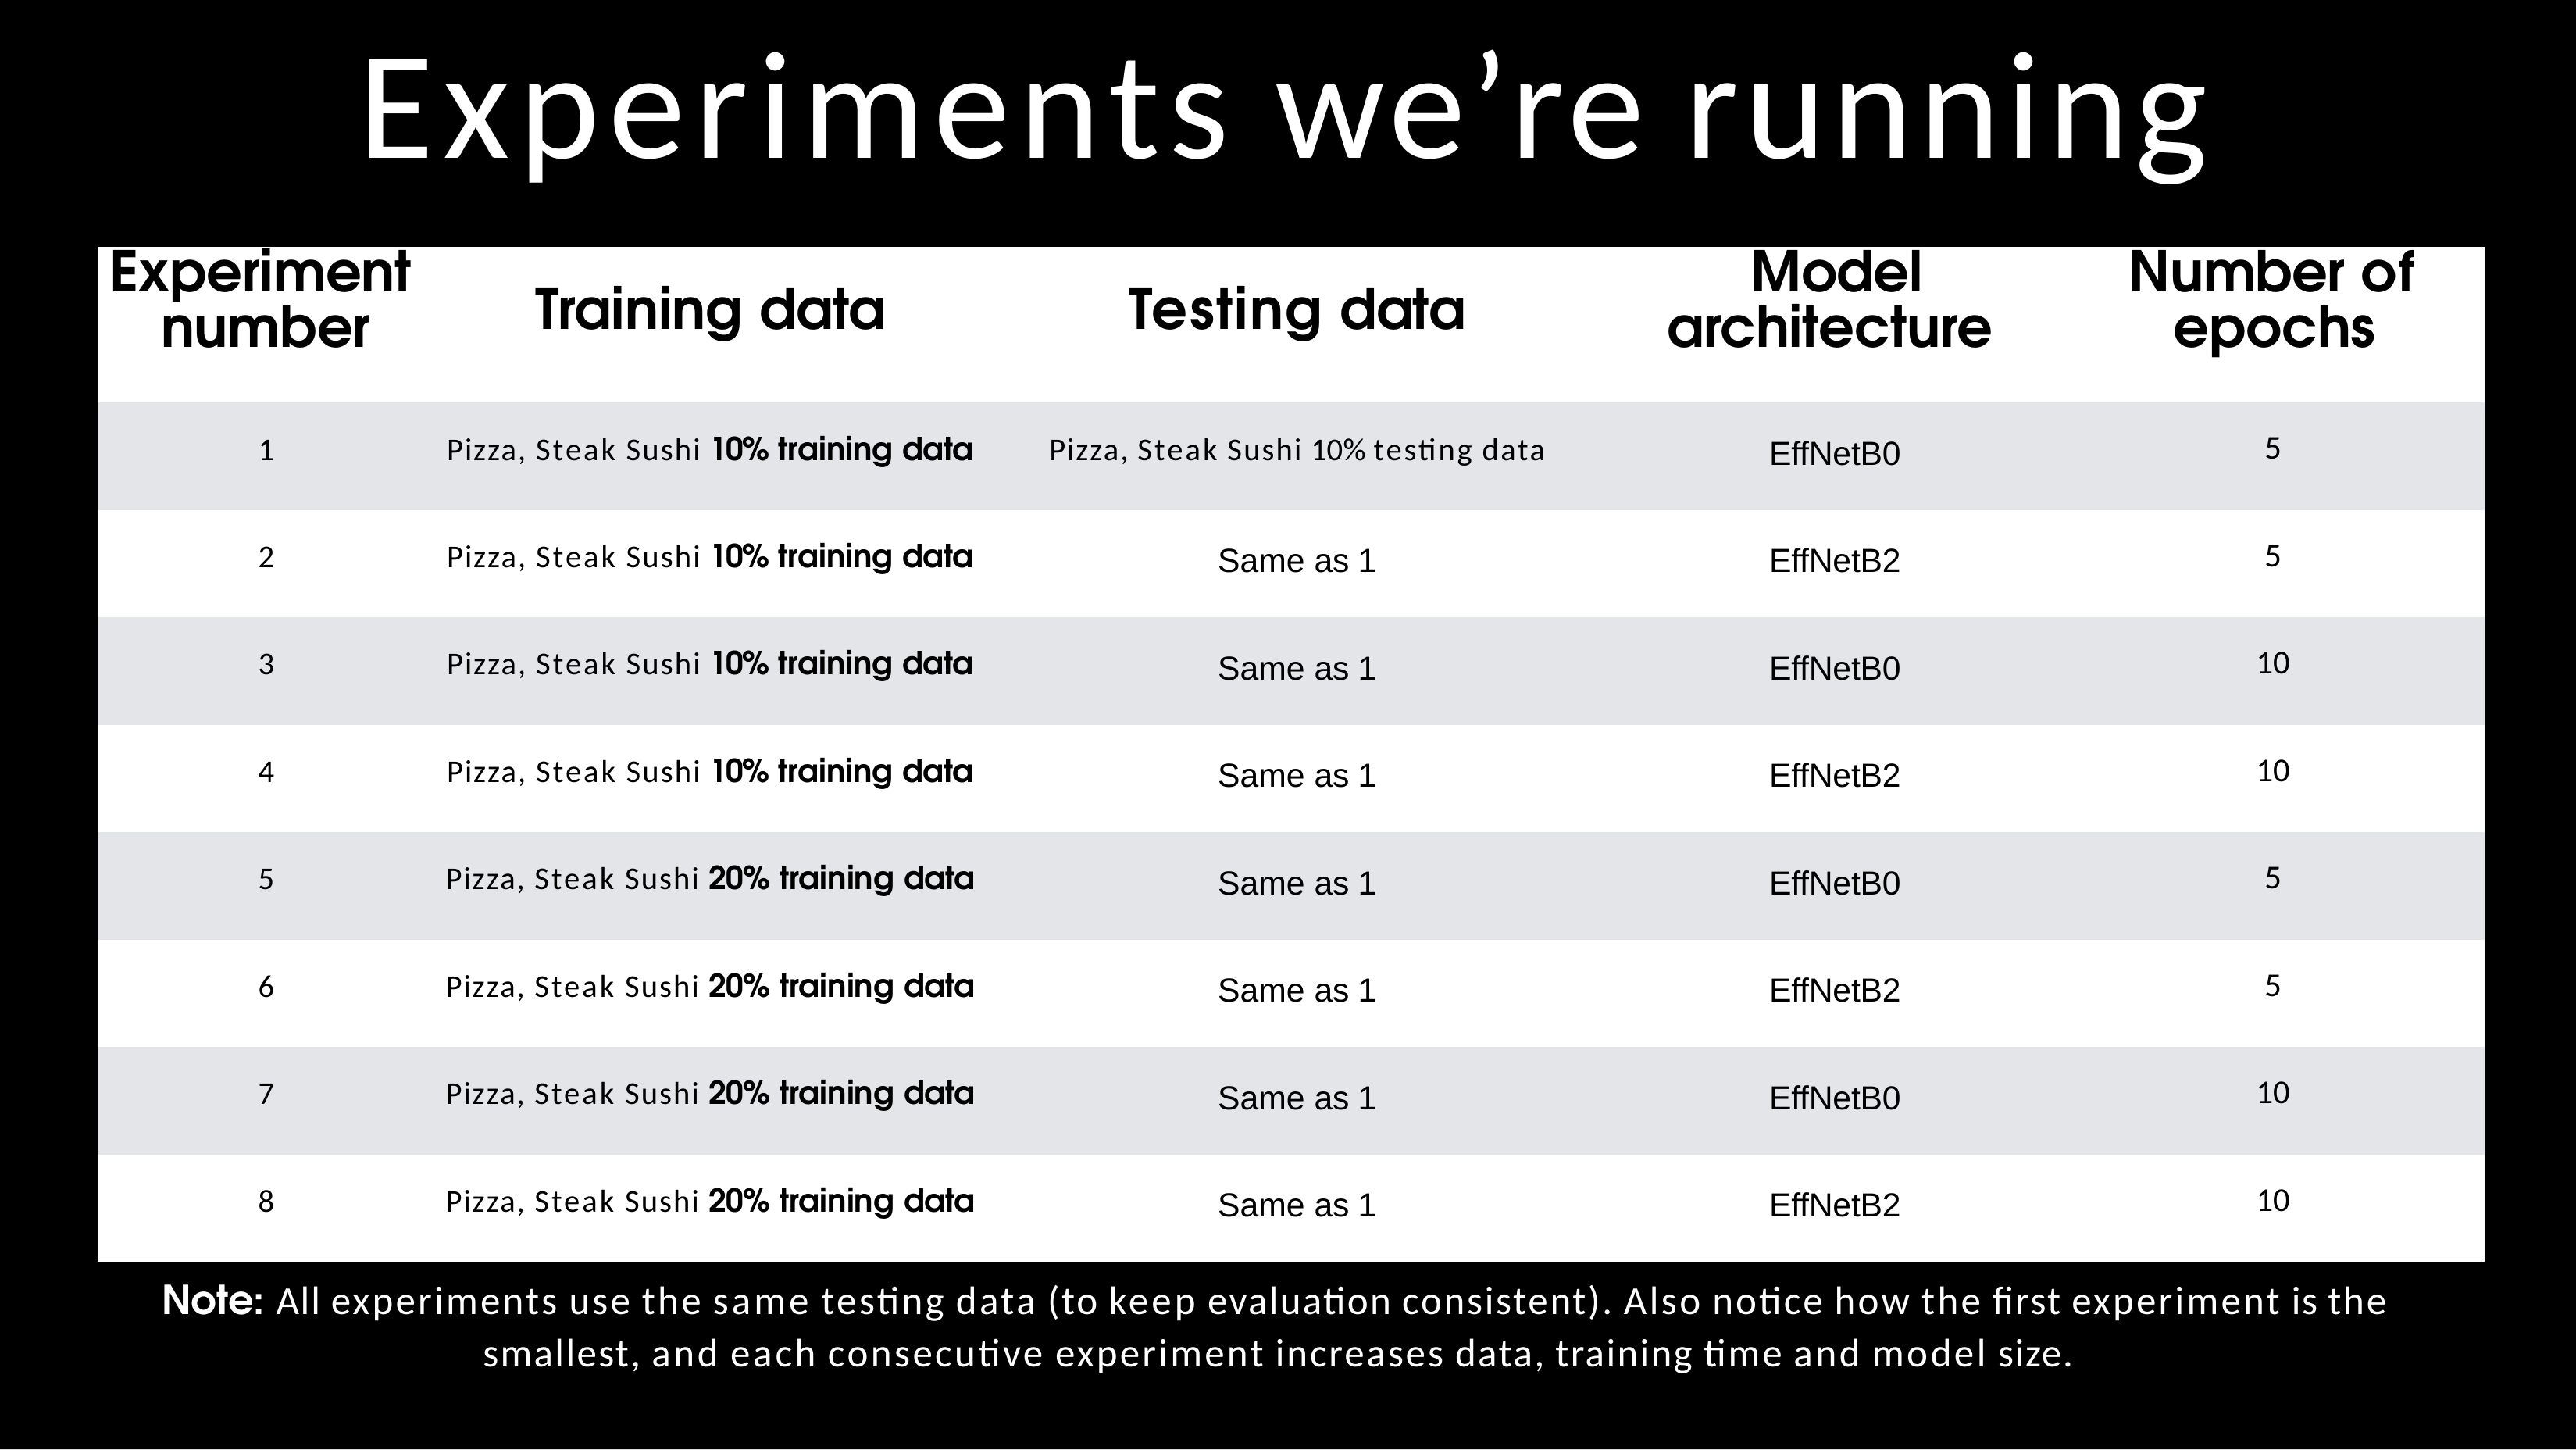

# Experiments we’re running
| Experiment number | Training data | Testing data | Model architecture | Number of epochs |
| --- | --- | --- | --- | --- |
| 1 | Pizza, Steak Sushi 10% training data | Pizza, Steak Sushi 10% testing data | EffNetB0 | 5 |
| 2 | Pizza, Steak Sushi 10% training data | Same as 1 | EffNetB2 | 5 |
| 3 | Pizza, Steak Sushi 10% training data | Same as 1 | EffNetB0 | 10 |
| 4 | Pizza, Steak Sushi 10% training data | Same as 1 | EffNetB2 | 10 |
| 5 | Pizza, Steak Sushi 20% training data | Same as 1 | EffNetB0 | 5 |
| 6 | Pizza, Steak Sushi 20% training data | Same as 1 | EffNetB2 | 5 |
| 7 | Pizza, Steak Sushi 20% training data | Same as 1 | EffNetB0 | 10 |
| 8 | Pizza, Steak Sushi 20% training data | Same as 1 | EffNetB2 | 10 |
Note: All experiments use the same testing data (to keep evaluation consistent). Also notice how the first experiment is the smallest, and each consecutive experiment increases data, training time and model size.